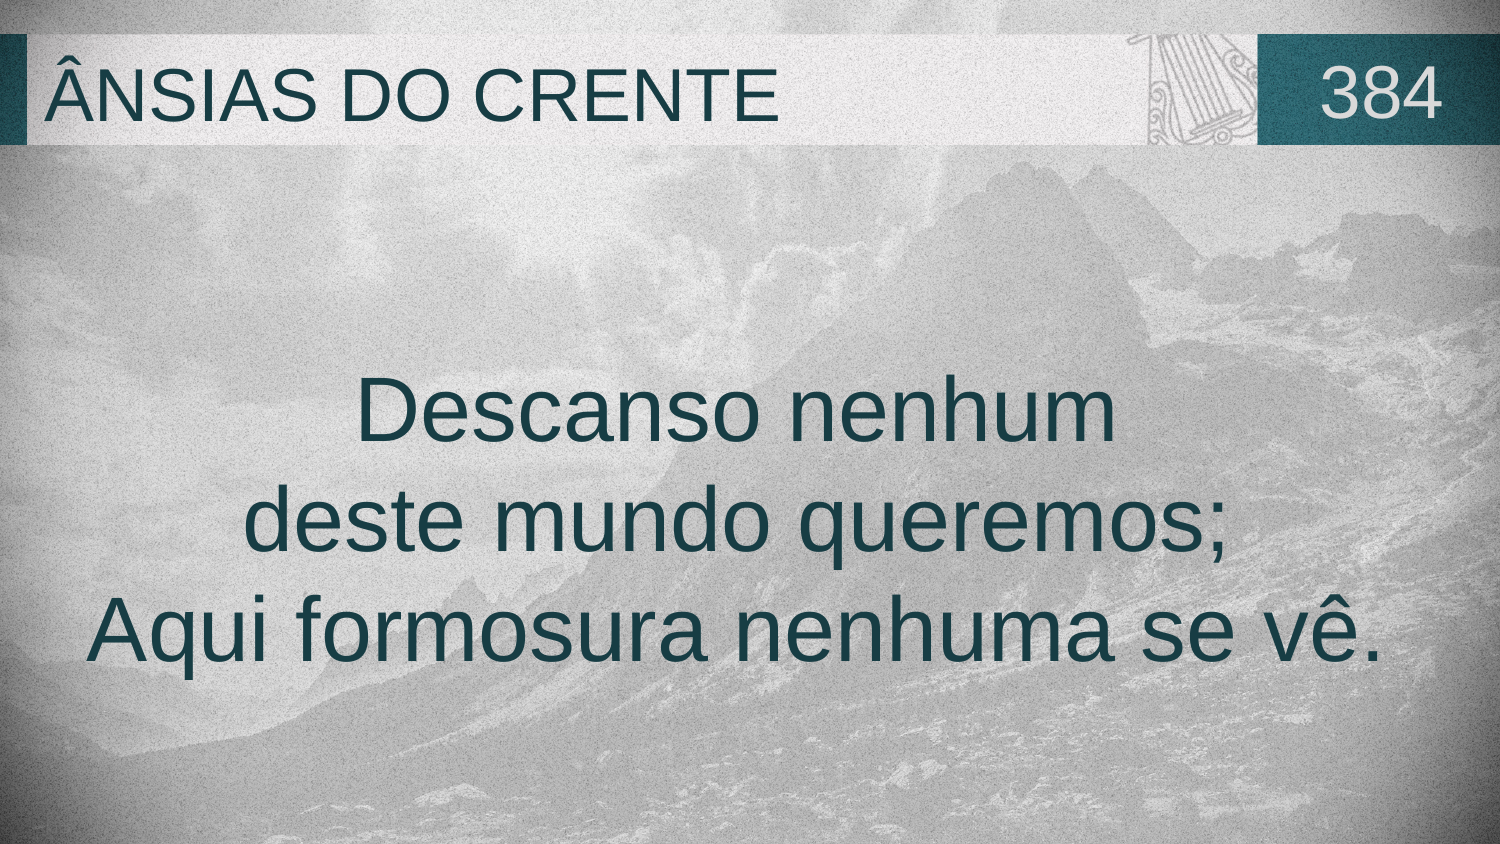

# ÂNSIAS DO CRENTE
384
Descanso nenhum
deste mundo queremos;
Aqui formosura nenhuma se vê.